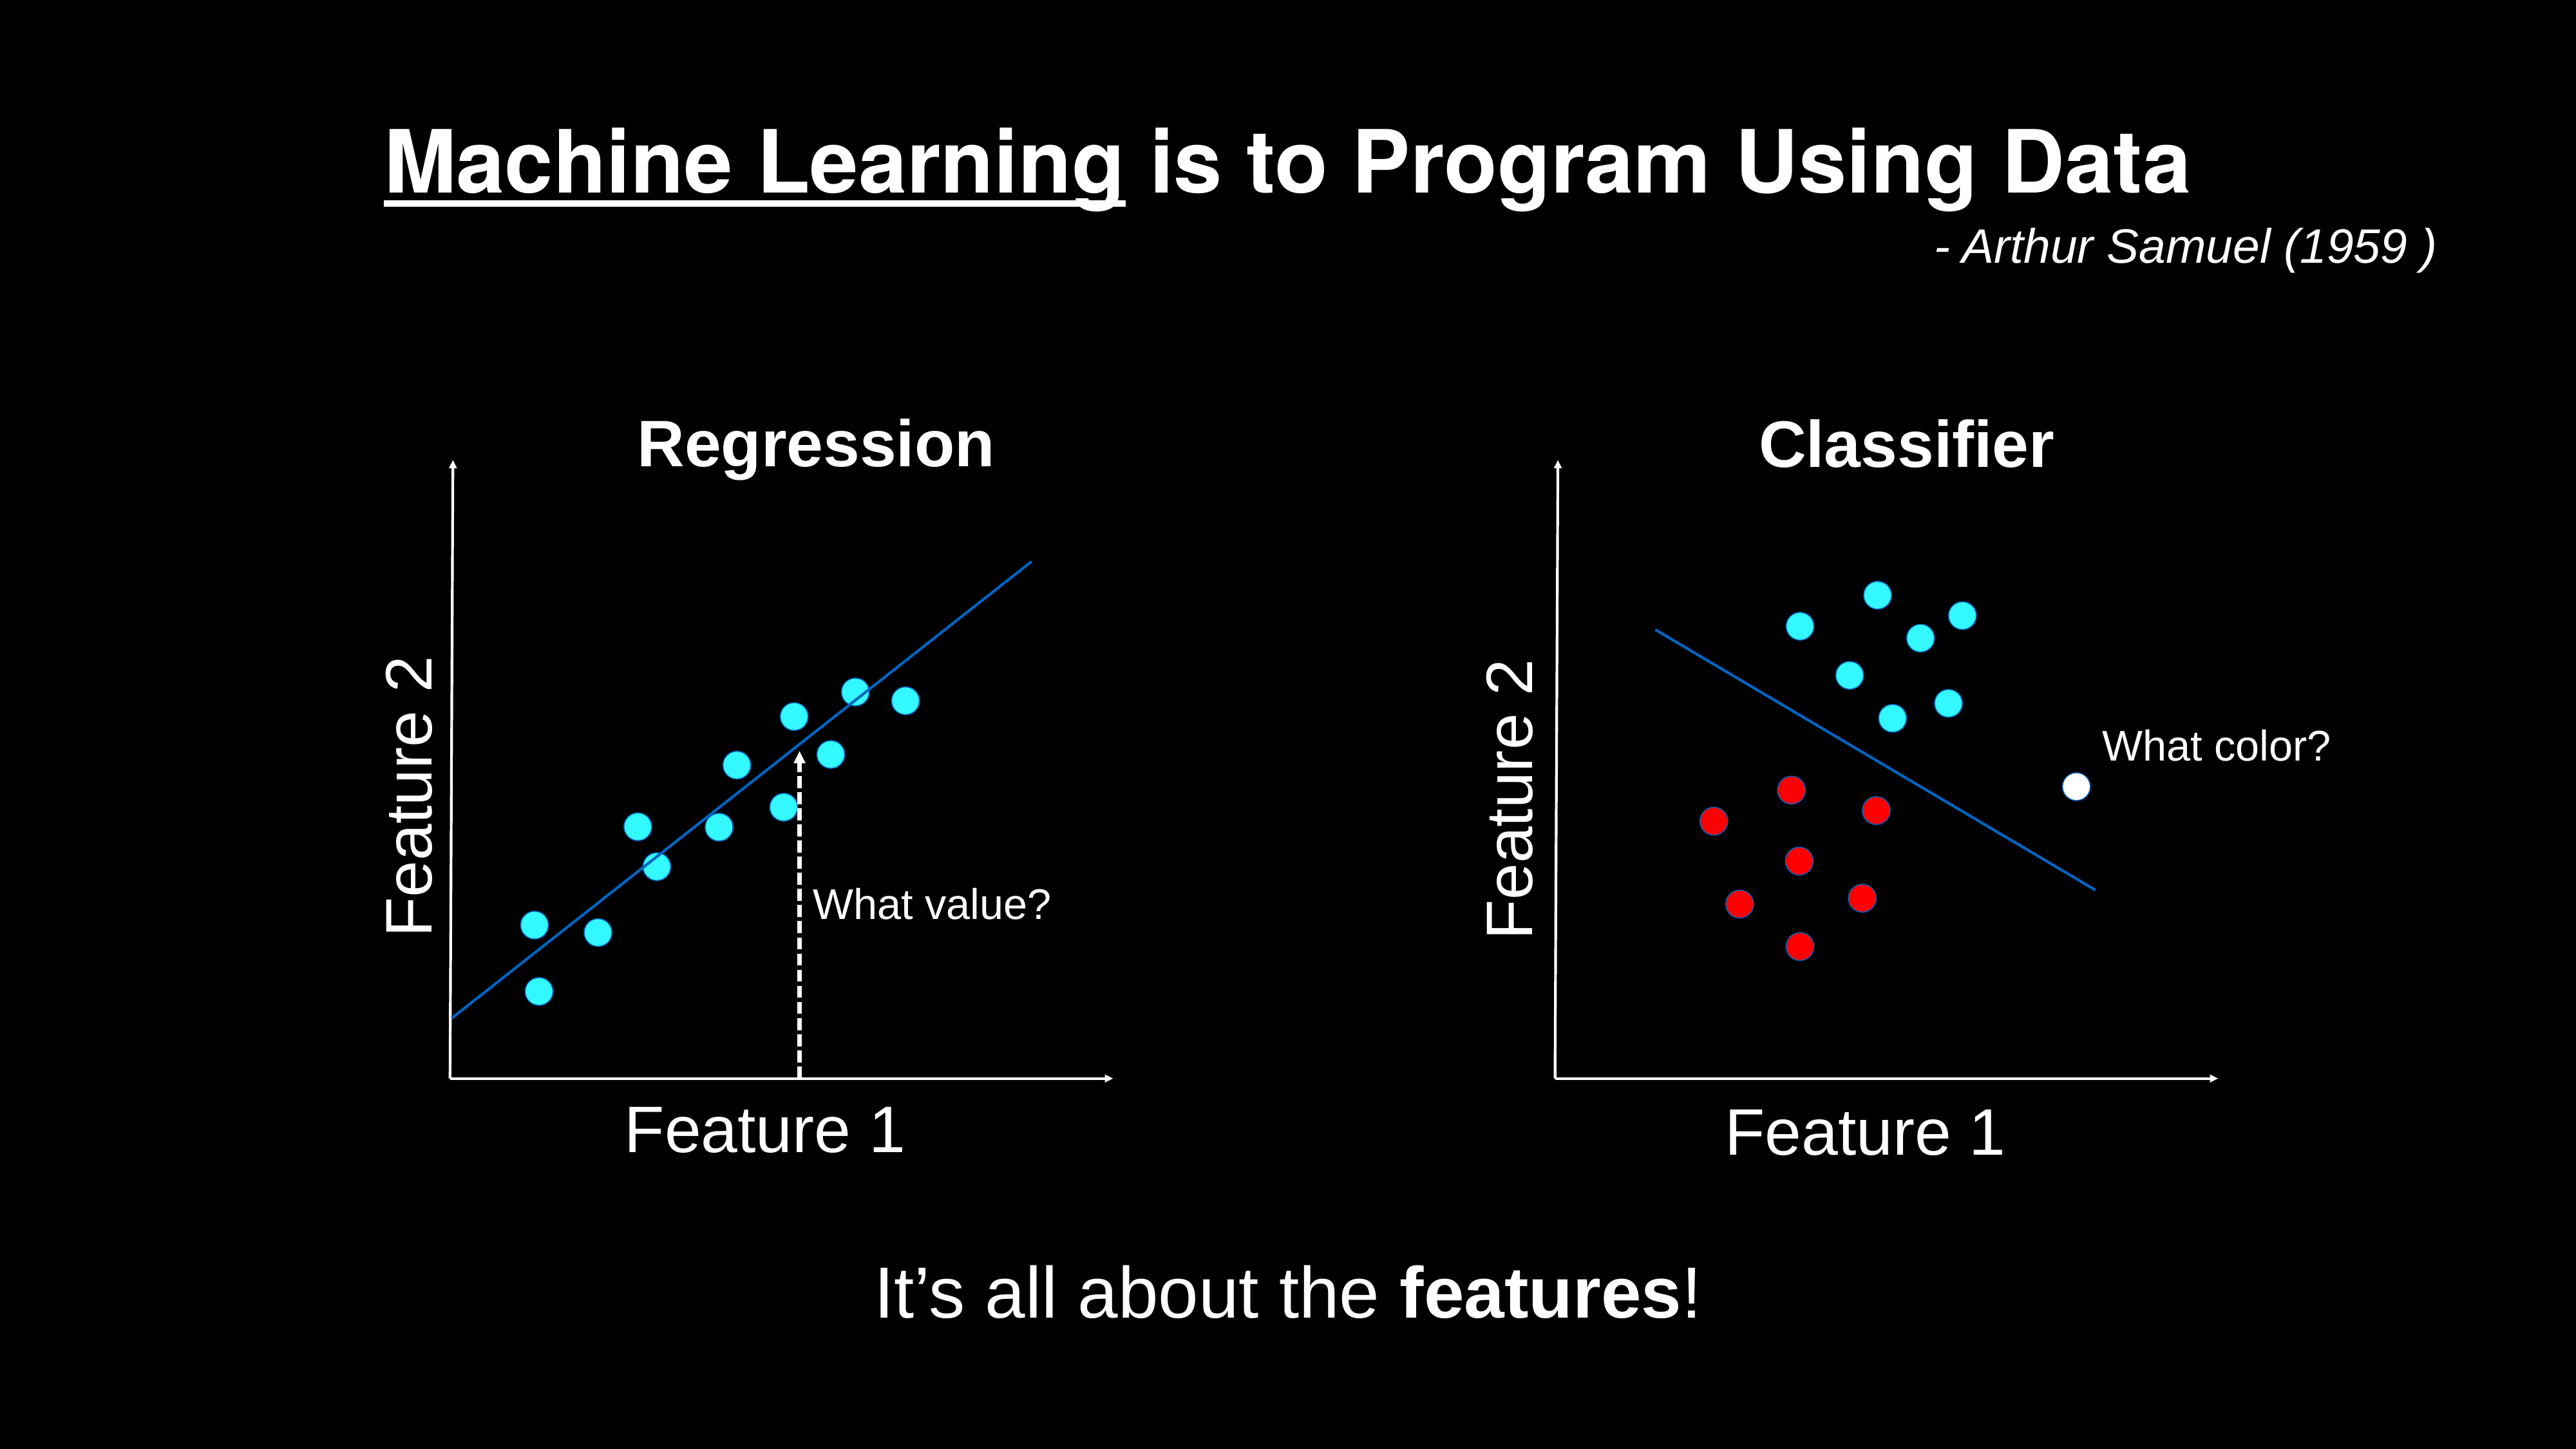

# Machine Learning is to Program Using Data
- Arthur Samuel (1959 )
Regression
Classifier

What color?
Feature 2
Feature 2
What value?
Feature 1
Feature 1
It’s all about the features!